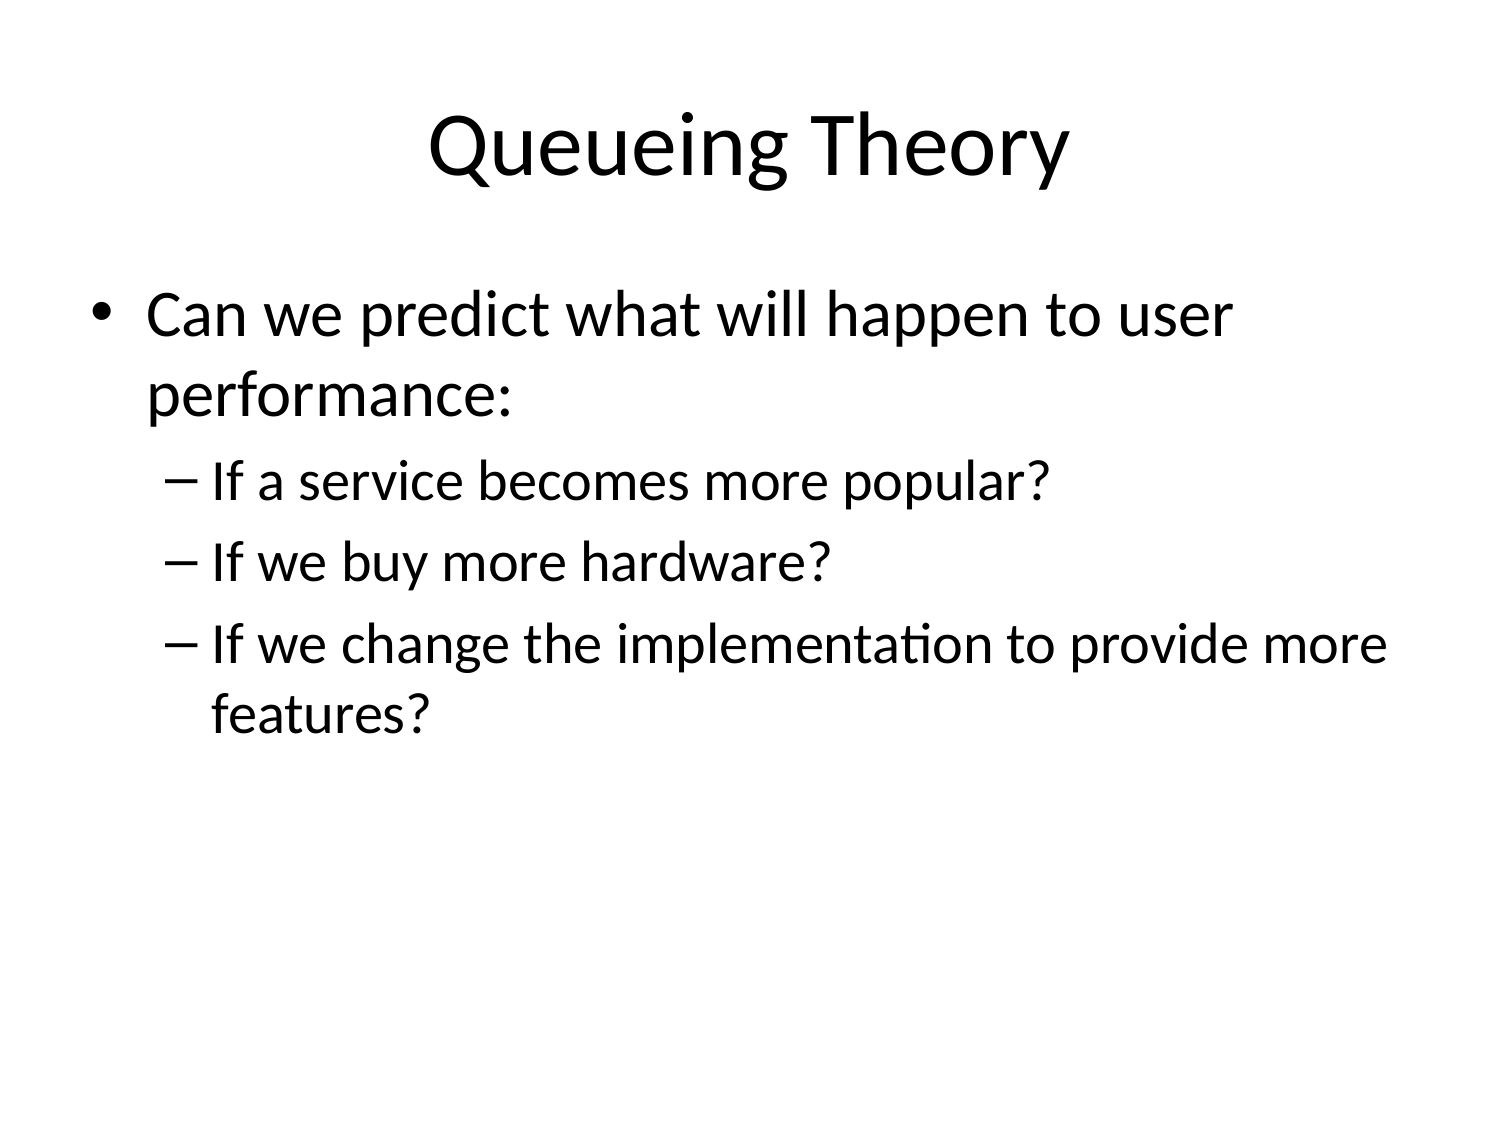

# Queueing Theory
Can we predict what will happen to user performance:
If a service becomes more popular?
If we buy more hardware?
If we change the implementation to provide more features?